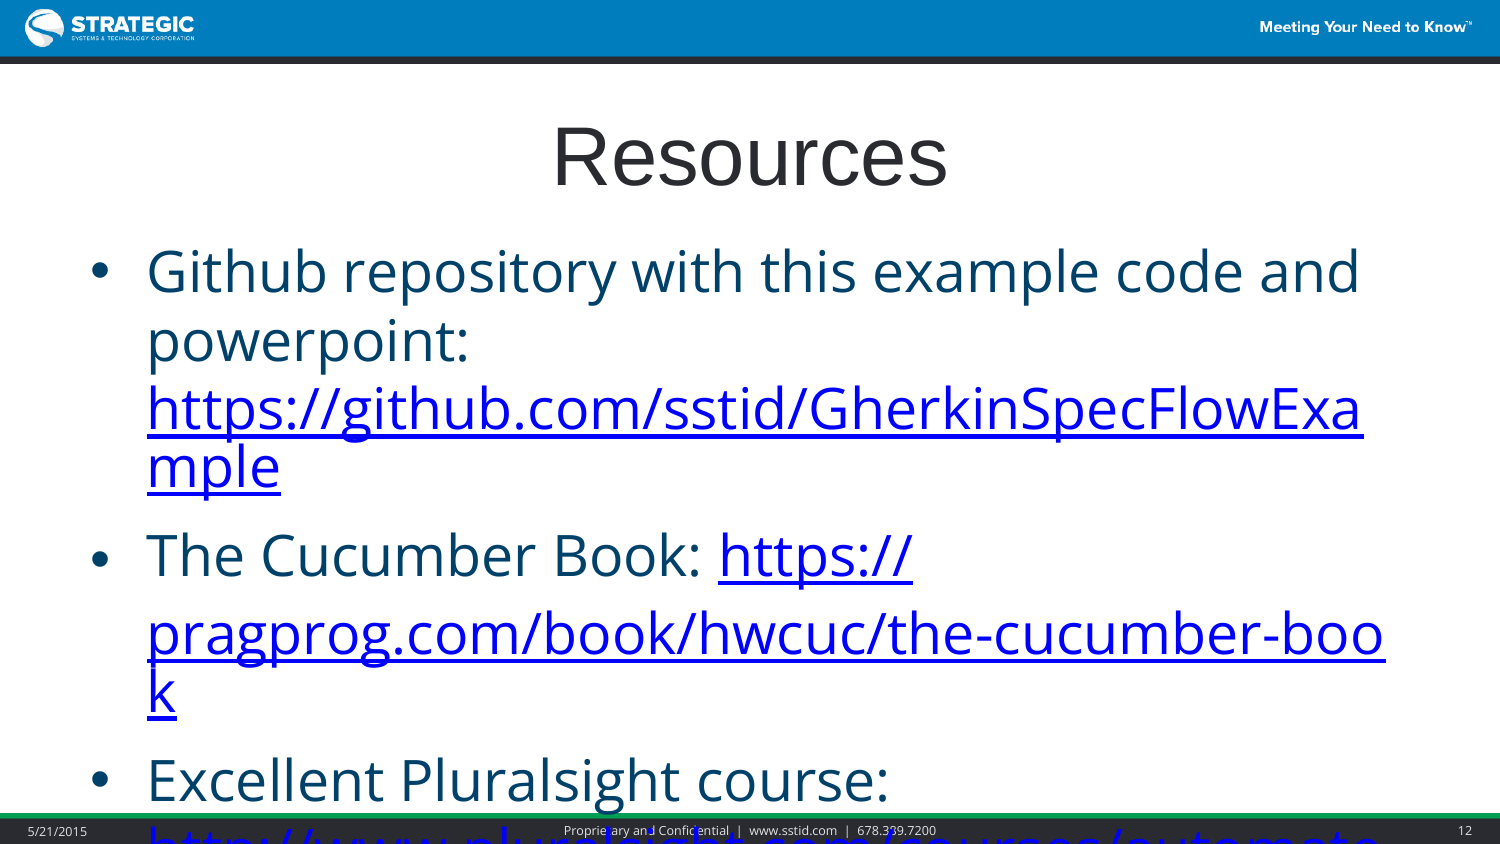

# Resources
Github repository with this example code and powerpoint: https://github.com/sstid/GherkinSpecFlowExample
The Cucumber Book: https://pragprog.com/book/hwcuc/the-cucumber-book
Excellent Pluralsight course: http://www.pluralsight.com/courses/automated-acceptance-testing-specflow-gherkin
5/21/2015
Proprietary and Confidential  |  www.sstid.com  |  678.389.7200
12